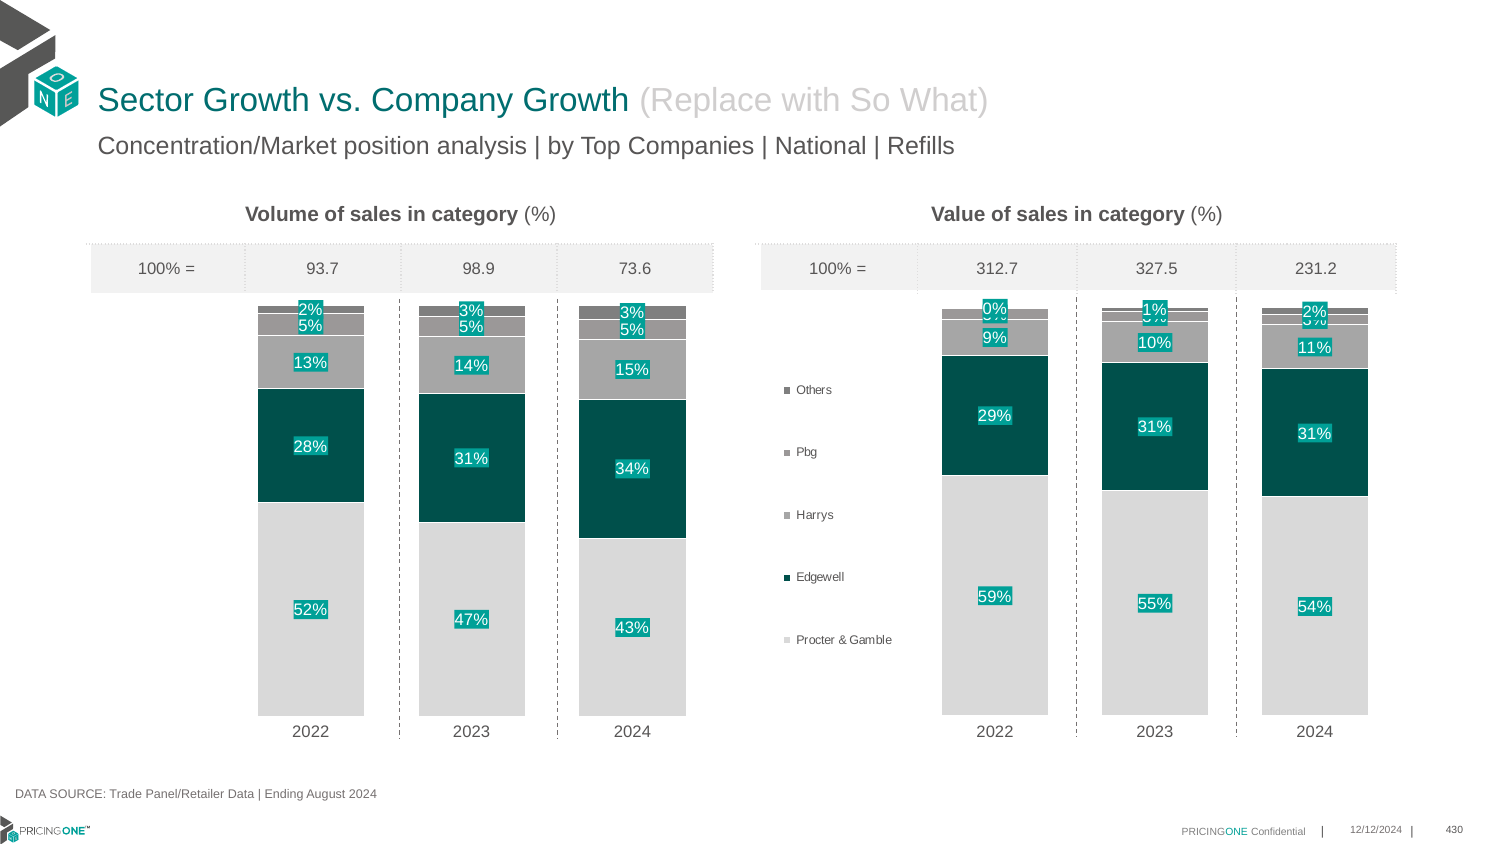

# Sector Growth vs. Company Growth (Replace with So What)
Concentration/Market position analysis | by Top Companies | National | Refills
| Volume of sales in category (%) |  |  |  |
| --- | --- | --- | --- |
| 100% = | 93.7 | 98.9 | 73.6 |
| Value of sales in category (%) |  |  |  |
| --- | --- | --- | --- |
| 100% = | 312.7 | 327.5 | 231.2 |

### Chart

| Category | Procter & Gamble | Edgewell | Harrys | Pbg | Others |
|---|---|---|---|---|---|
| 2022 | 0.519330679995635 | 0.2782335755433273 | 0.1280770323462433 | 0.05412445510646589 | 0.020234257008328527 |
| 2023 | 0.472340040065978 | 0.31308250224189804 | 0.13784831736950467 | 0.050682121057329554 | 0.026047019265289705 |
| 2024 | 0.4326946216385904 | 0.33894682430478384 | 0.1451640507045229 | 0.04886871064303568 | 0.03432579270906719 |

### Chart

| Category | Procter & Gamble | Edgewell | Harrys | Pbg | Others |
|---|---|---|---|---|---|
| 2022 | 0.5883504070547164 | 0.294962643534303 | 0.08793204916744854 | 0.027189714190281523 | 0.0015651860532505345 |
| 2023 | 0.5522803874758431 | 0.31260484385350884 | 0.10044066813403178 | 0.026588381098420277 | 0.00808571943819608 |
| 2024 | 0.5367566539318168 | 0.3133465541062111 | 0.10803025291885503 | 0.026613789802719934 | 0.015252749240397179 |
DATA SOURCE: Trade Panel/Retailer Data | Ending August 2024

12/12/2024
430